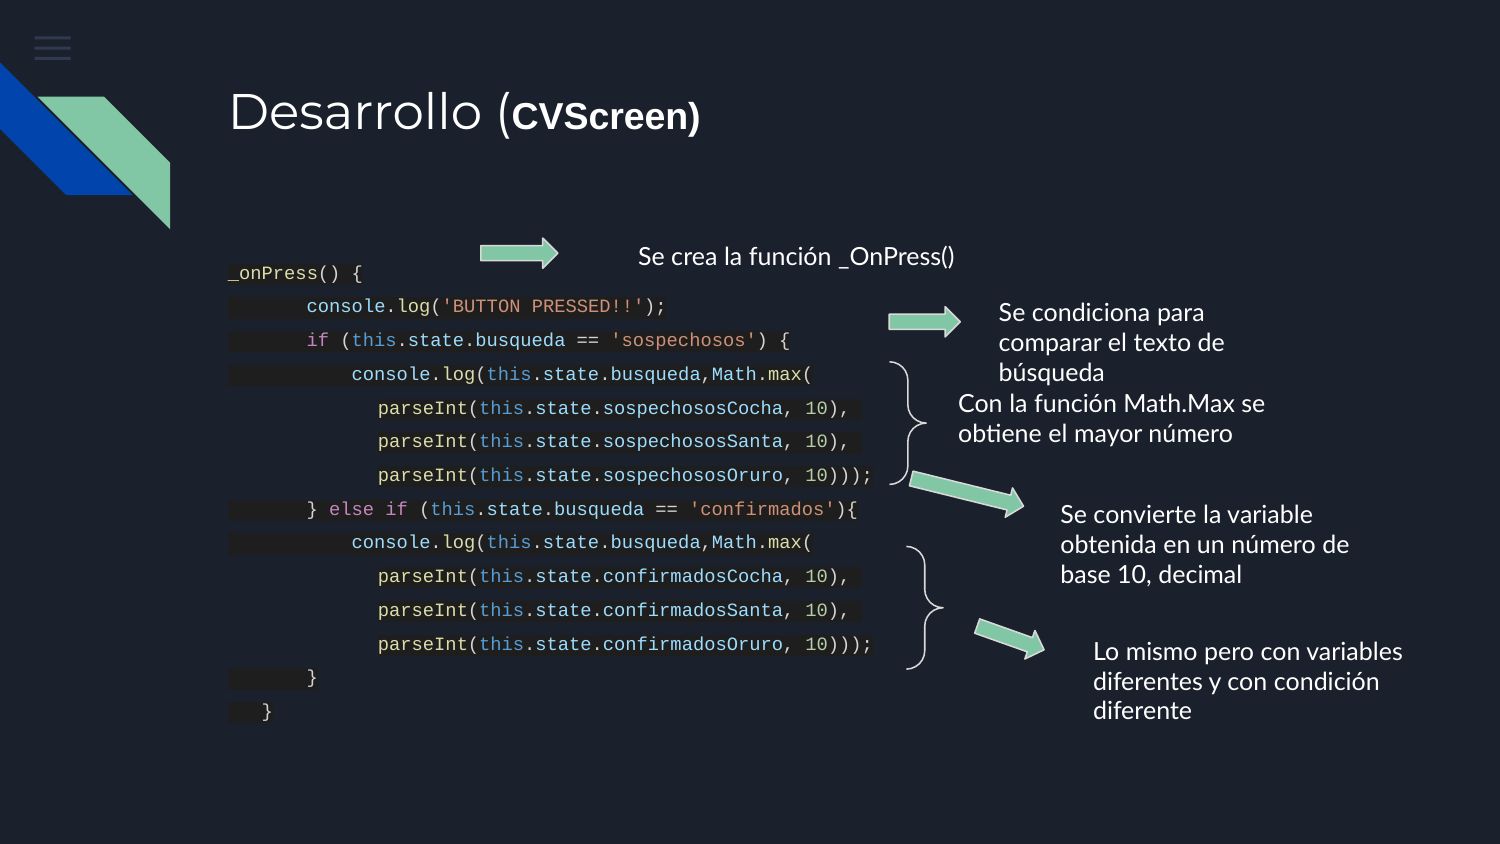

# Desarrollo (CVScreen)
Se crea la función _OnPress()
_onPress() {
       console.log('BUTTON PRESSED!!');
       if (this.state.busqueda == 'sospechosos') {
           console.log(this.state.busqueda,Math.max(
parseInt(this.state.sospechososCocha, 10),
parseInt(this.state.sospechososSanta, 10),
parseInt(this.state.sospechososOruro, 10)));
       } else if (this.state.busqueda == 'confirmados'){
           console.log(this.state.busqueda,Math.max(
parseInt(this.state.confirmadosCocha, 10),
parseInt(this.state.confirmadosSanta, 10),
parseInt(this.state.confirmadosOruro, 10)));
       }
   }

Se condiciona para comparar el texto de búsqueda

Con la función Math.Max se obtiene el mayor número

Se convierte la variable obtenida en un número de base 10, decimal

Lo mismo pero con variables diferentes y con condición diferente